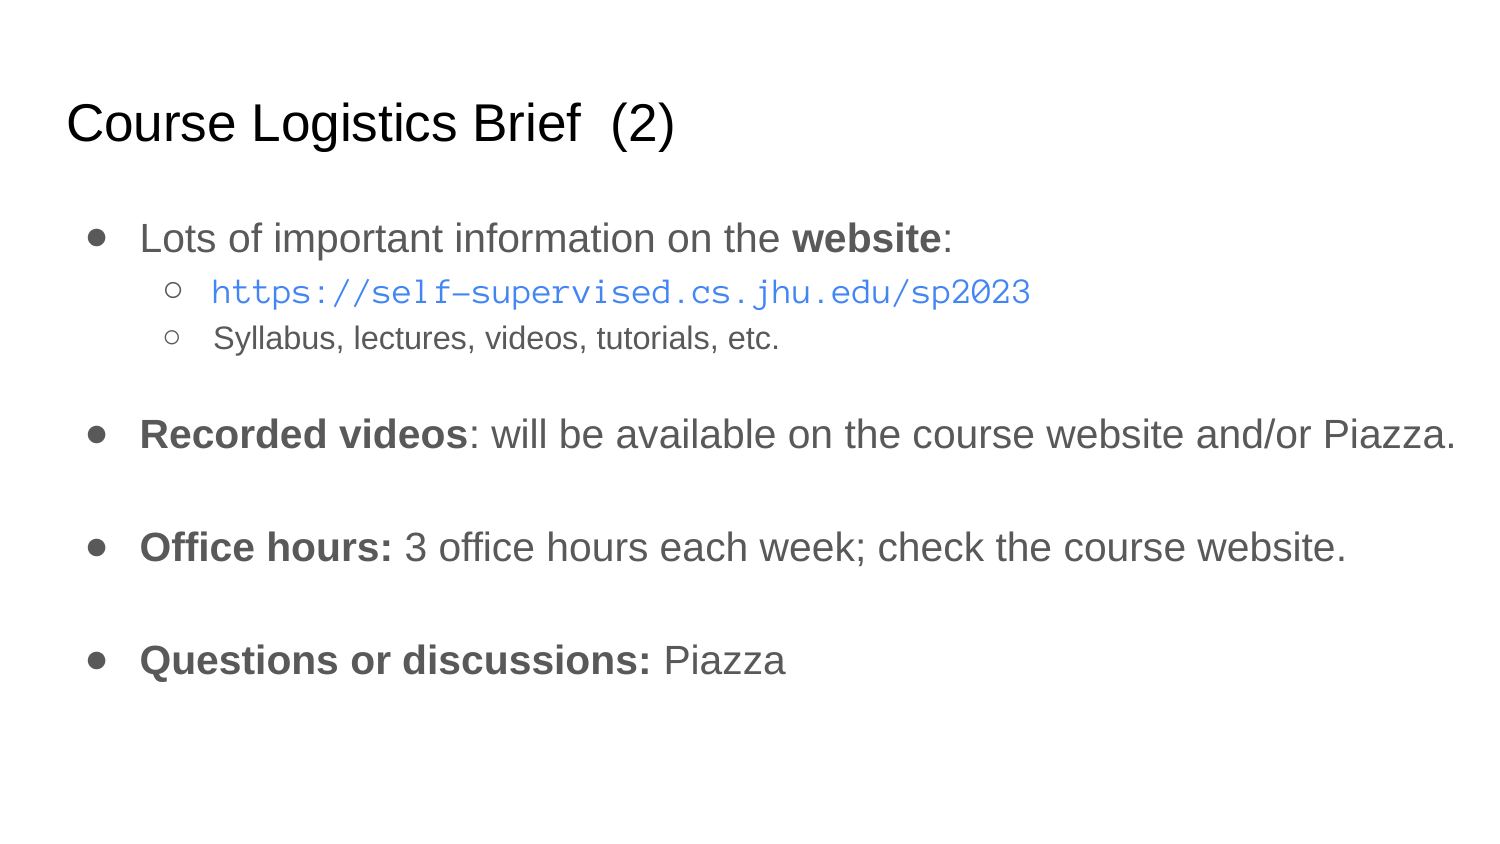

# Course Logistics Brief  (2)
Lots of important information on the website:
https://self-supervised.cs.jhu.edu/sp2023
Syllabus, lectures, videos, tutorials, etc.
Recorded videos: will be available on the course website and/or Piazza.
Office hours: 3 office hours each week; check the course website.

Questions or discussions: Piazza